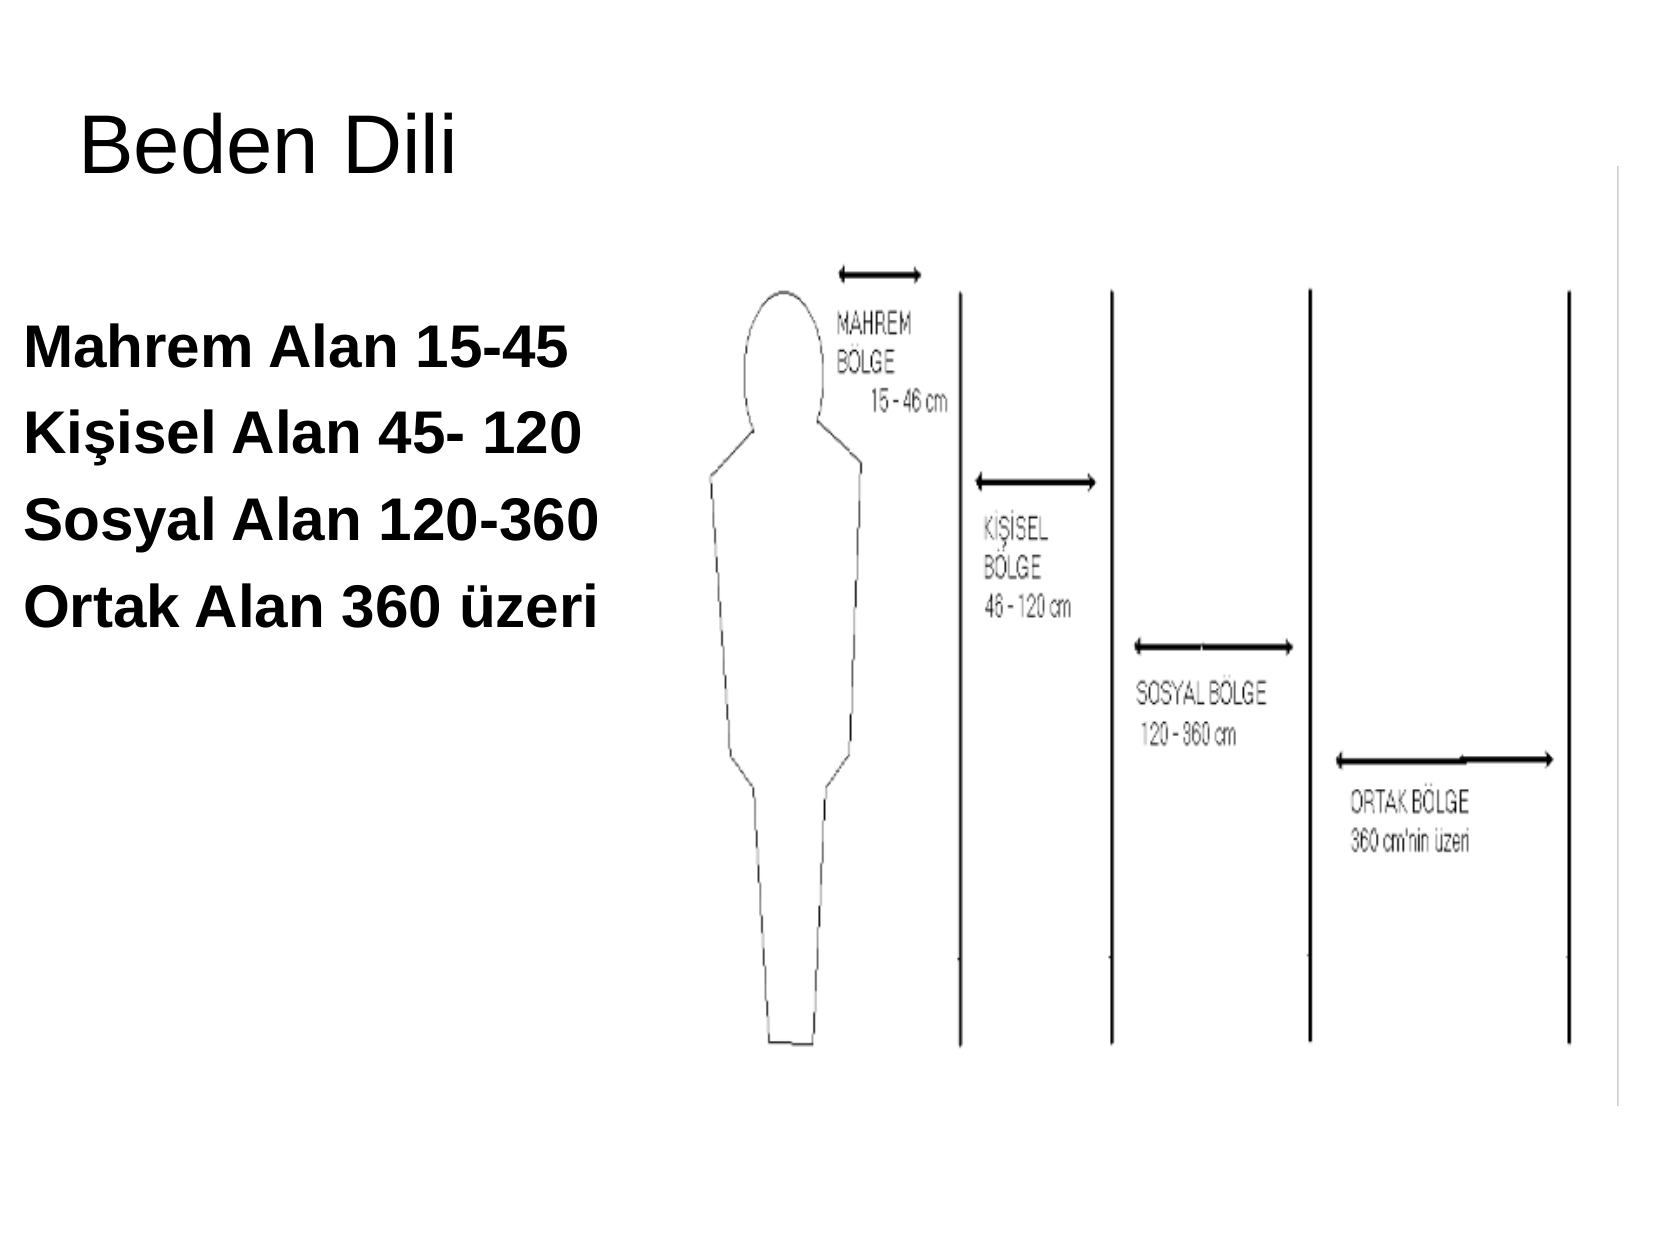

Beden Dili

Mahrem Alan 15-45
Kişisel Alan 45- 120
Sosyal Alan 120-360
Ortak Alan 360 üzeri